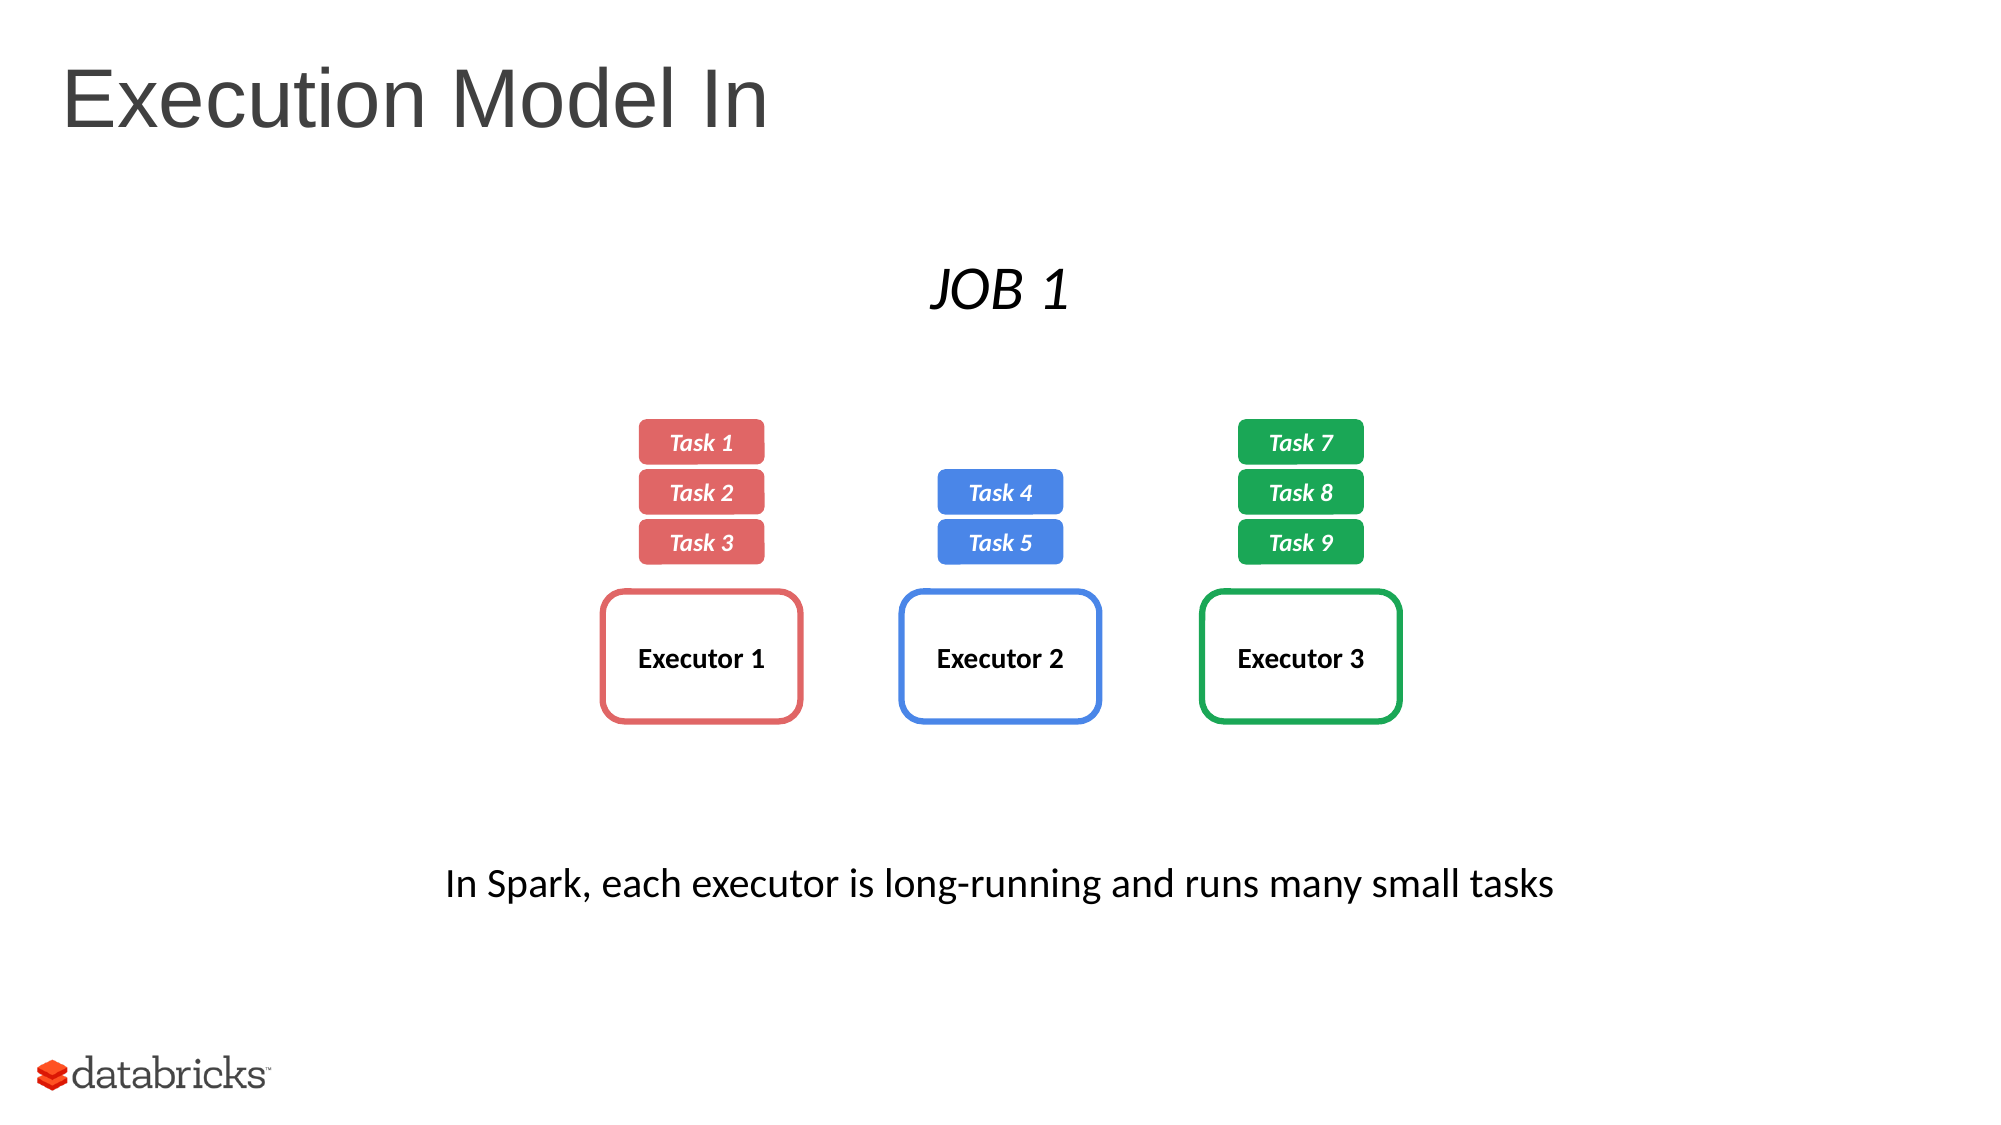

# Execution Model In
Job 1
Task 1
Task 7
Task 2
Task 8
Task 4
Task 3
Task 9
Task 5
Executor 1
Executor 2
Executor 3
In Spark, each executor is long-running and runs many small tasks